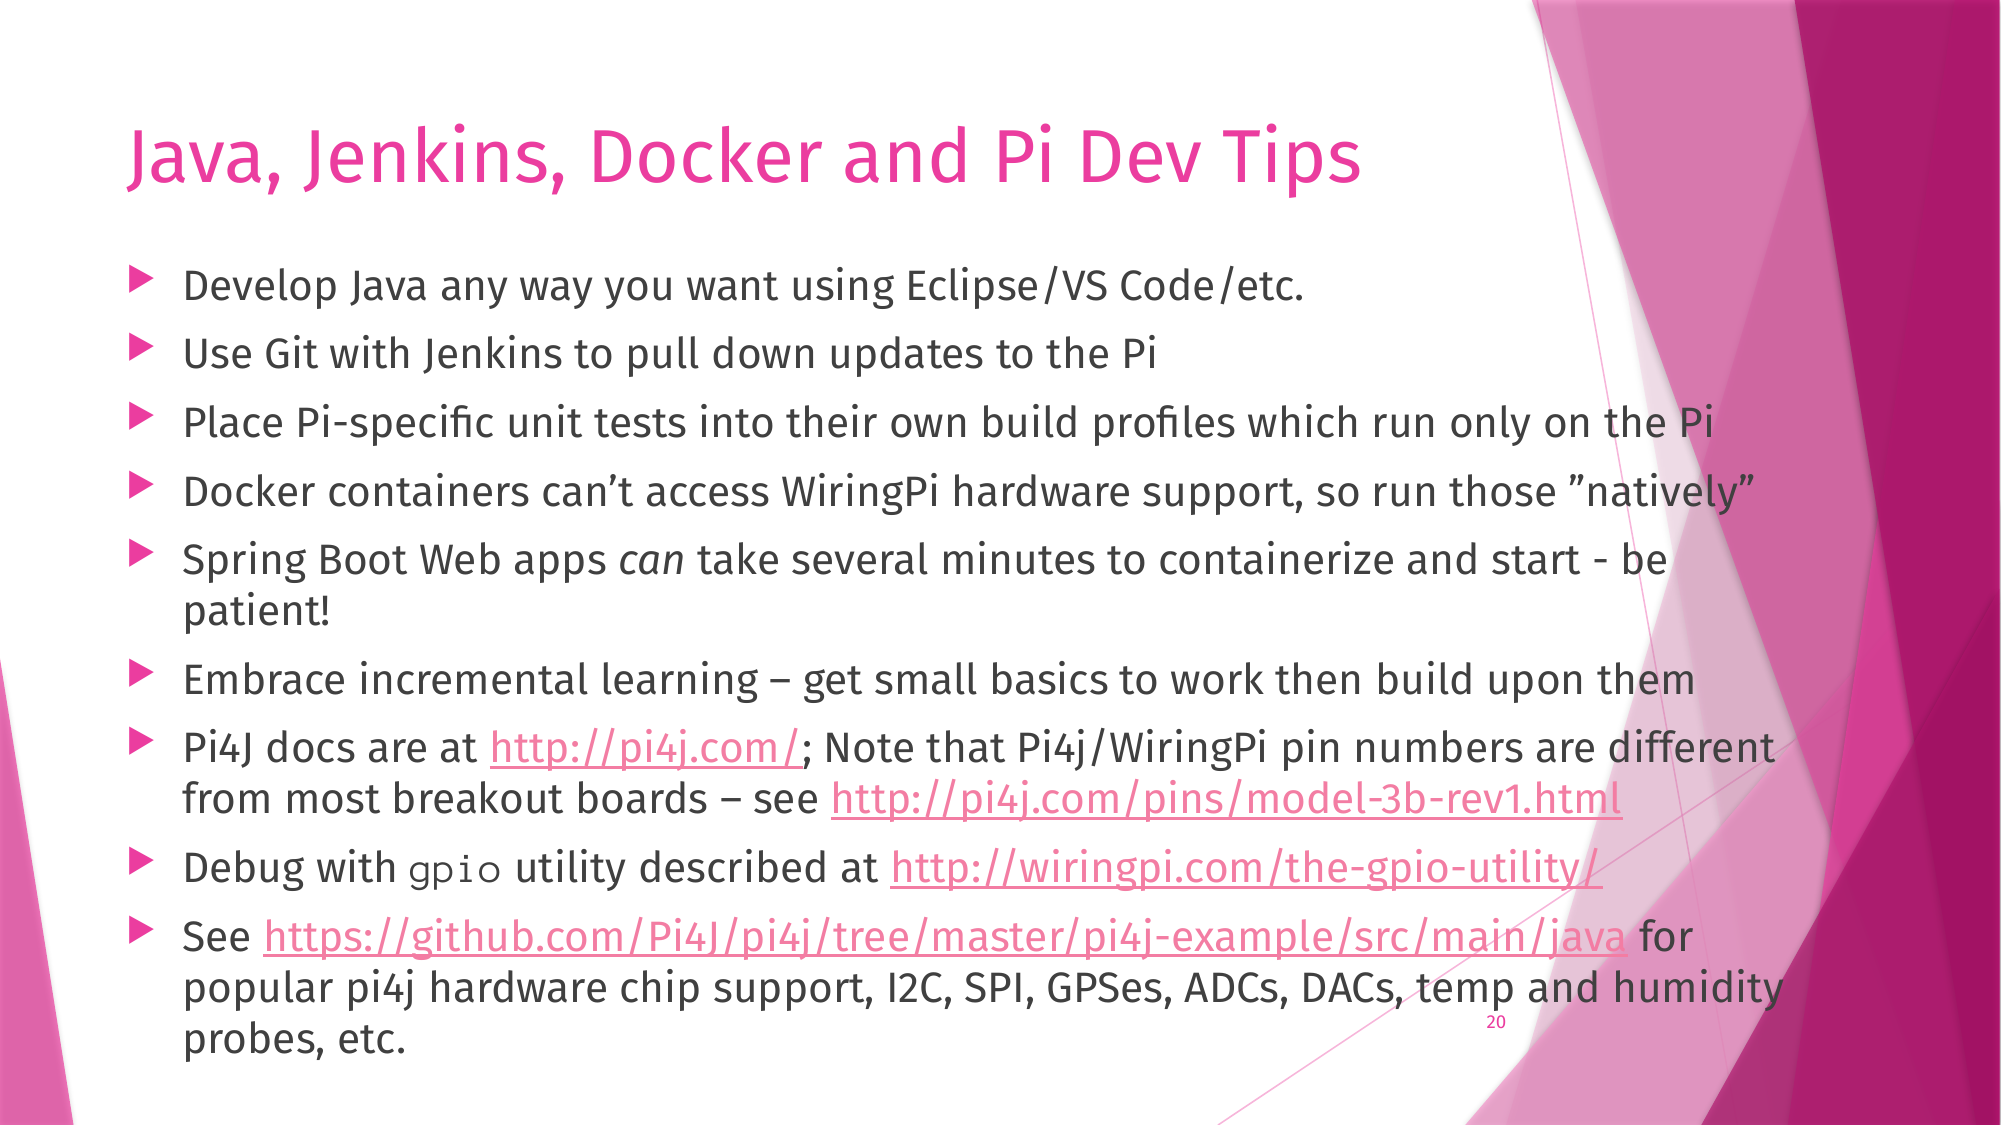

# Java, Jenkins, Docker and Pi Dev Tips
Develop Java any way you want using Eclipse/VS Code/etc.
Use Git with Jenkins to pull down updates to the Pi
Place Pi-specific unit tests into their own build profiles which run only on the Pi
Docker containers can’t access WiringPi hardware support, so run those ”natively”
Spring Boot Web apps can take several minutes to containerize and start - be patient!
Embrace incremental learning – get small basics to work then build upon them
Pi4J docs are at http://pi4j.com/; Note that Pi4j/WiringPi pin numbers are different from most breakout boards – see http://pi4j.com/pins/model-3b-rev1.html
Debug with gpio utility described at http://wiringpi.com/the-gpio-utility/
See https://github.com/Pi4J/pi4j/tree/master/pi4j-example/src/main/java for popular pi4j hardware chip support, I2C, SPI, GPSes, ADCs, DACs, temp and humidity probes, etc.
20